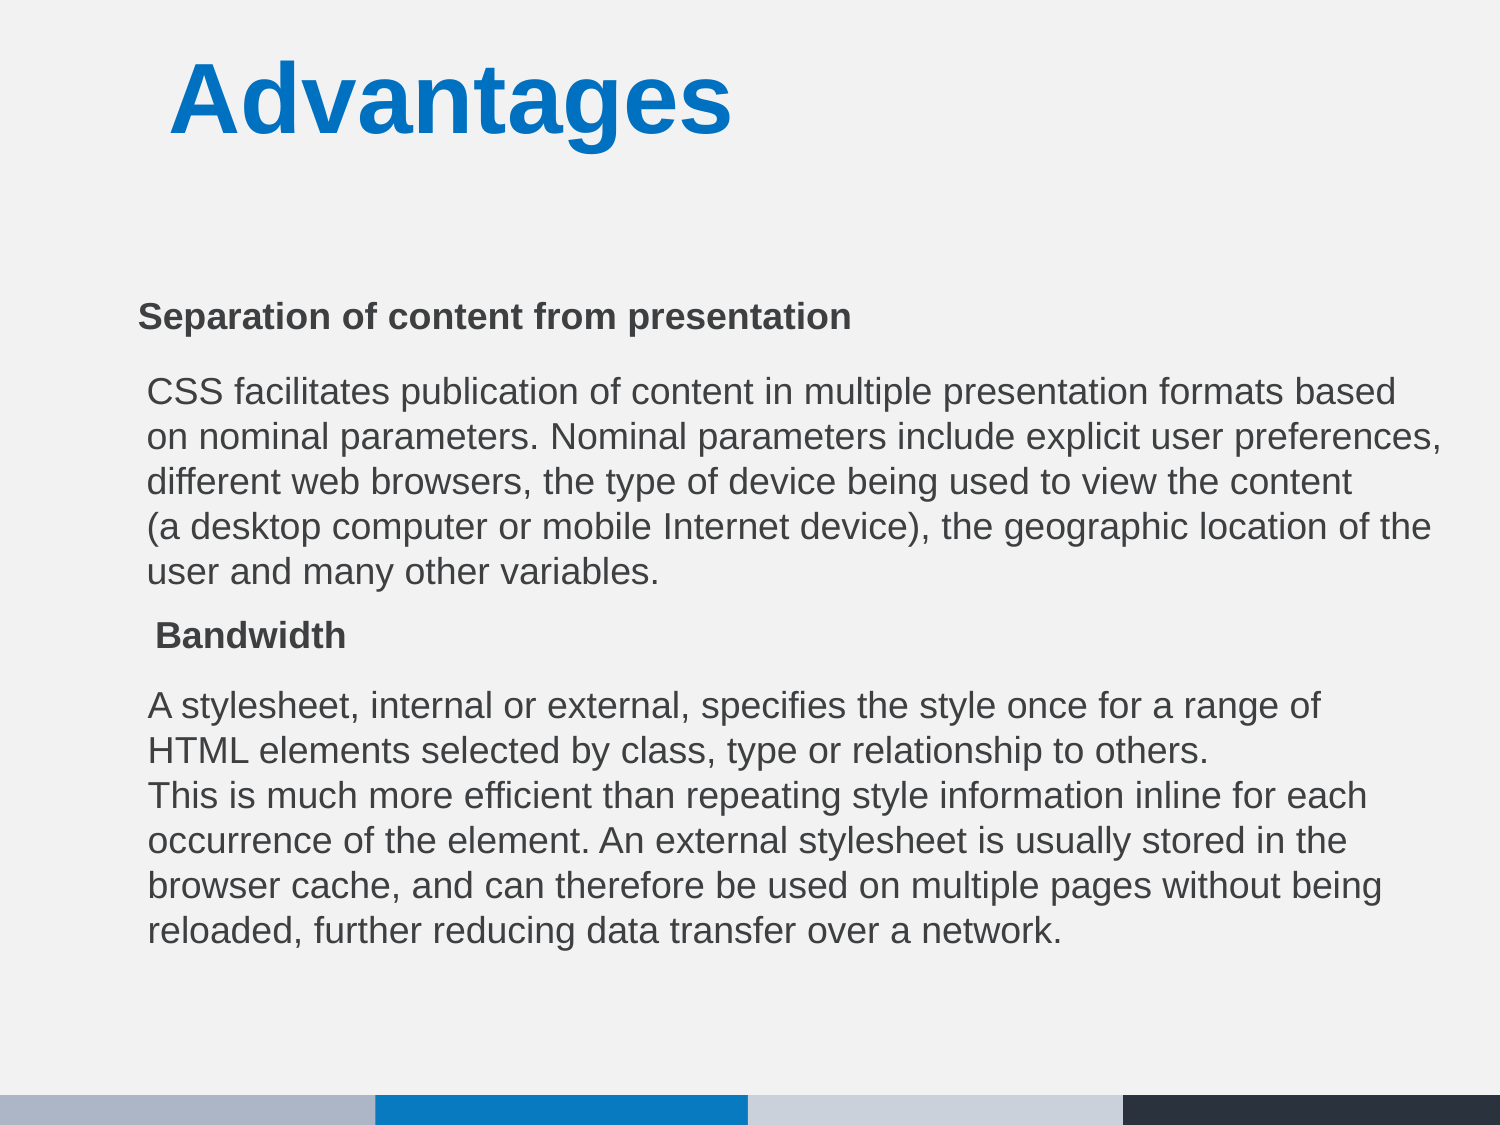

Advantages

Separation of content from presentation
CSS facilitates publication of content in multiple presentation formats based
on nominal parameters. Nominal parameters include explicit user preferences,
different web browsers, the type of device being used to view the content
(a desktop computer or mobile Internet device), the geographic location of the
user and many other variables.
Bandwidth
A stylesheet, internal or external, specifies the style once for a range of
HTML elements selected by class, type or relationship to others.
This is much more efficient than repeating style information inline for each
occurrence of the element. An external stylesheet is usually stored in the
browser cache, and can therefore be used on multiple pages without being
reloaded, further reducing data transfer over a network.